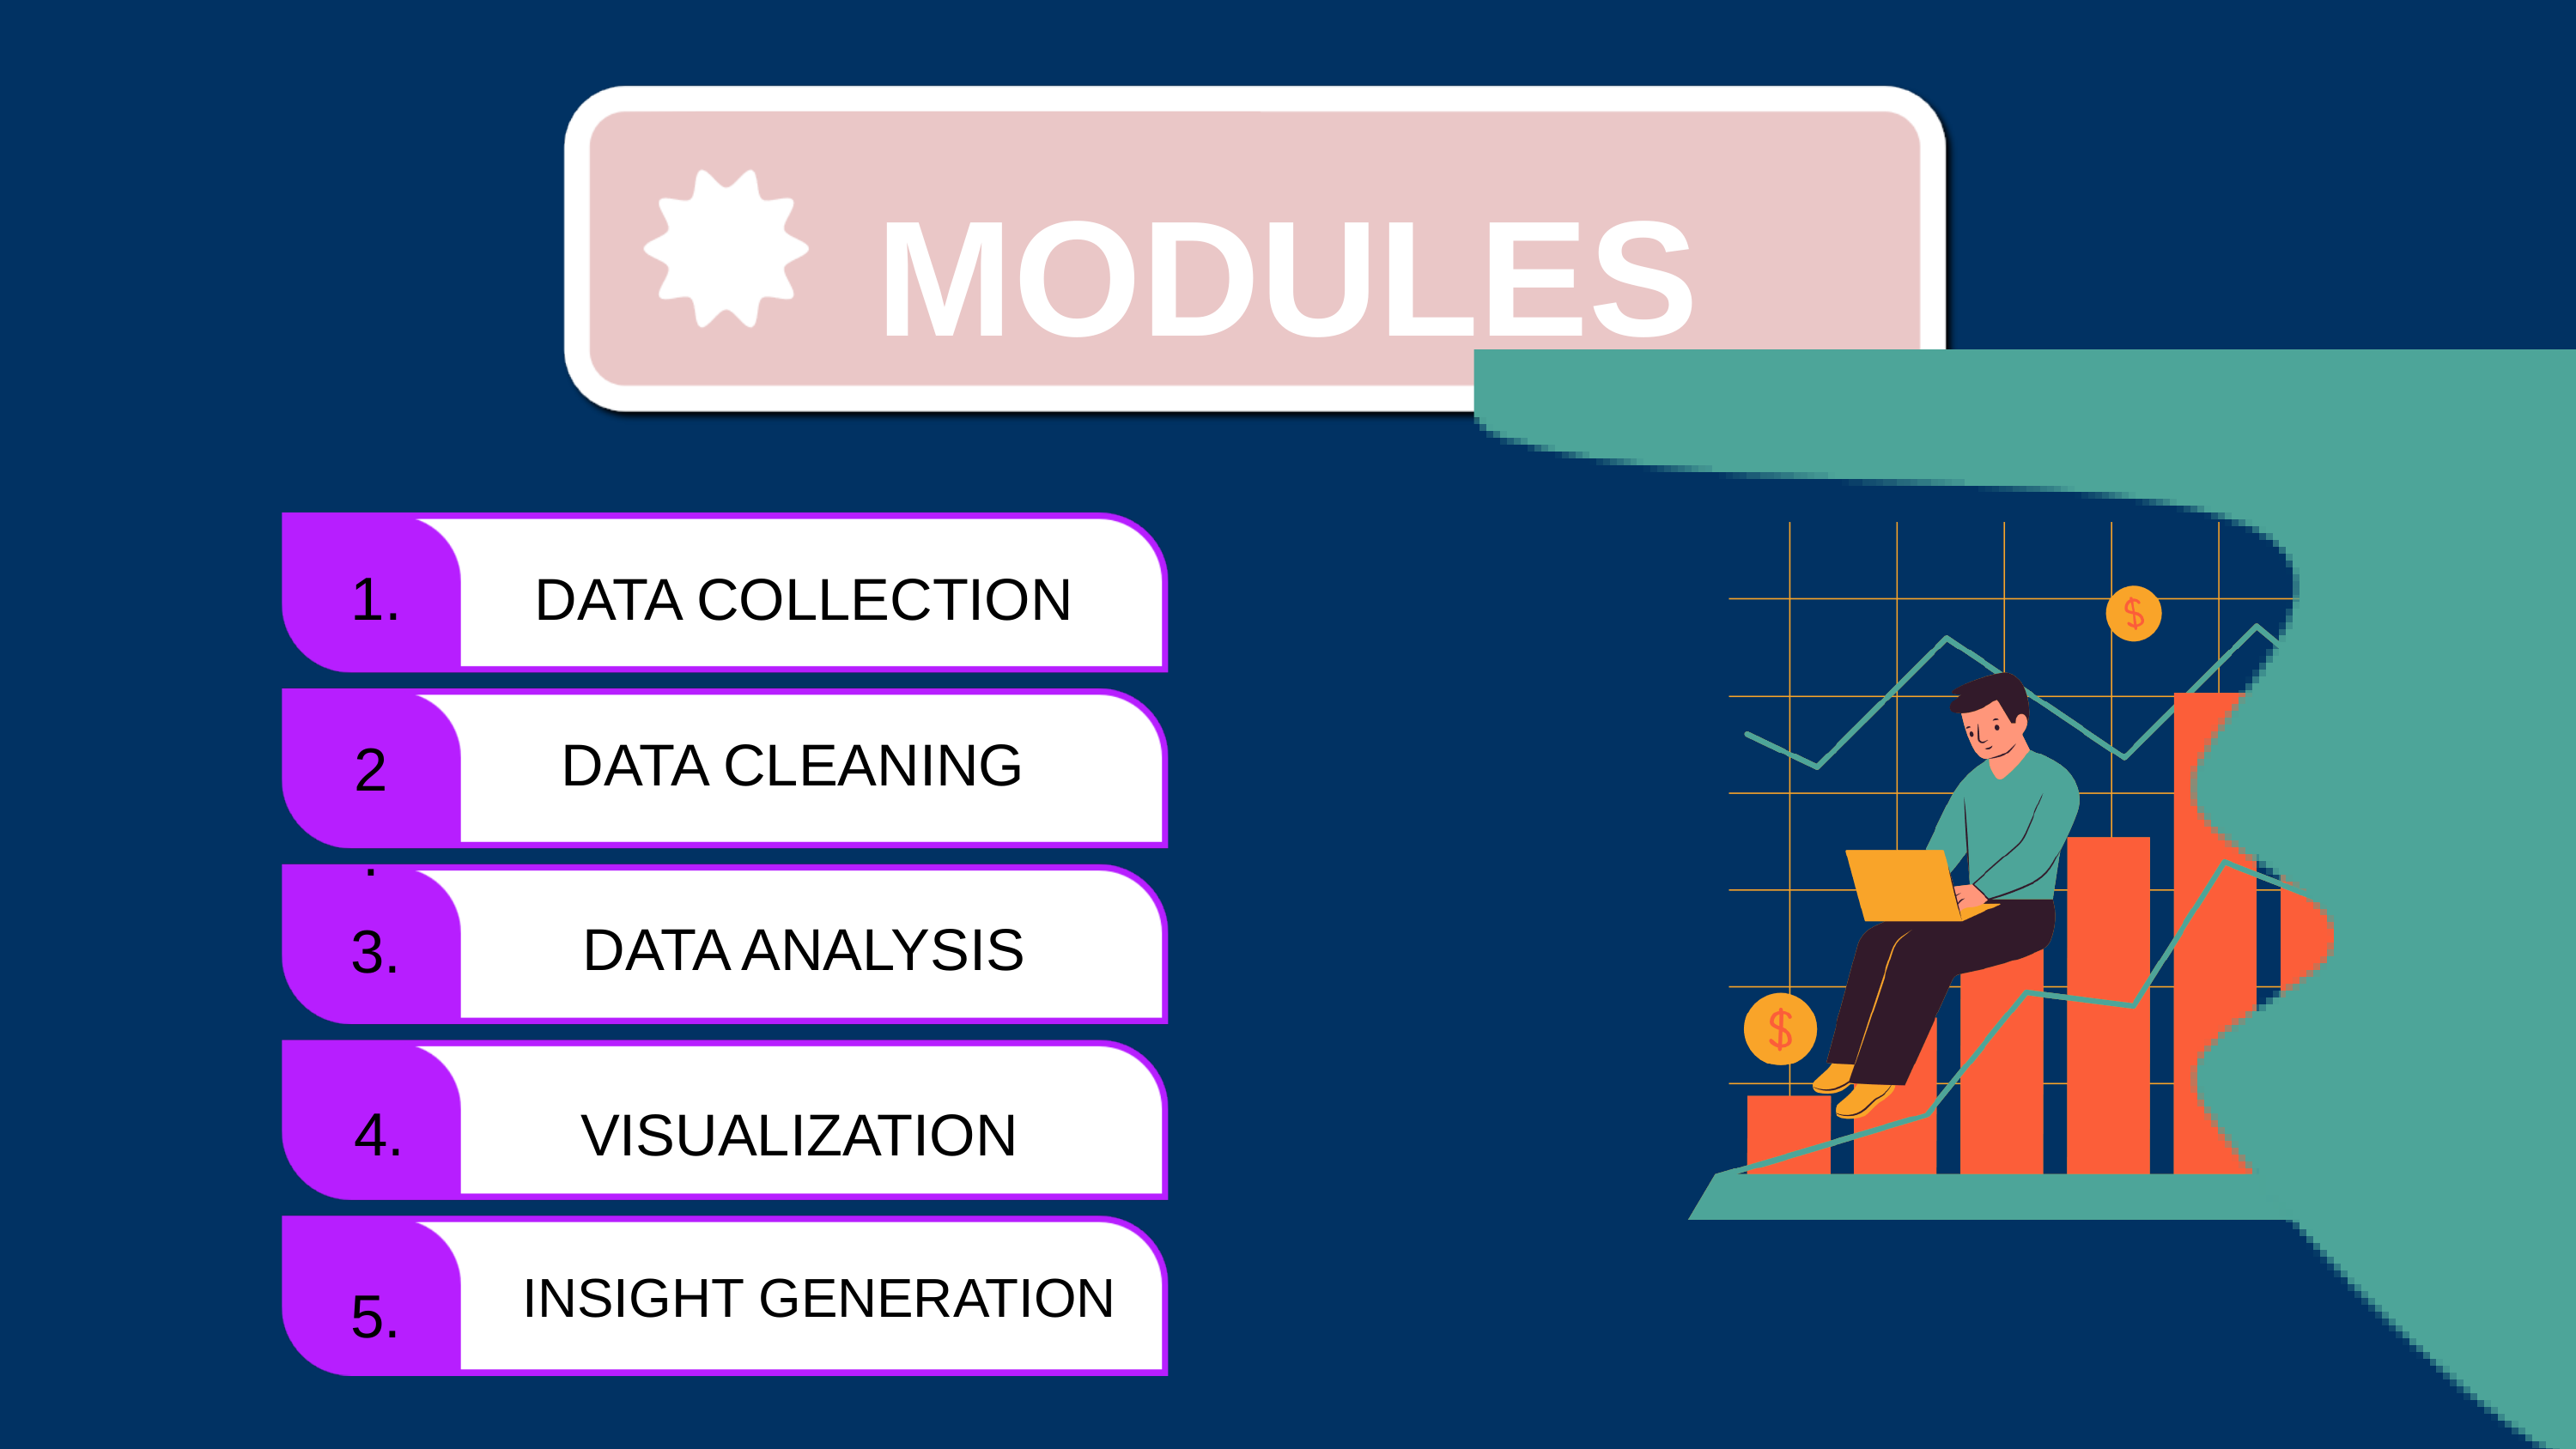

MODULES

1.
DATA COLLECTION
DATA CLEANING
2.
3.
DATA ANALYSIS
4.
VISUALIZATION
INSIGHT GENERATION
5.